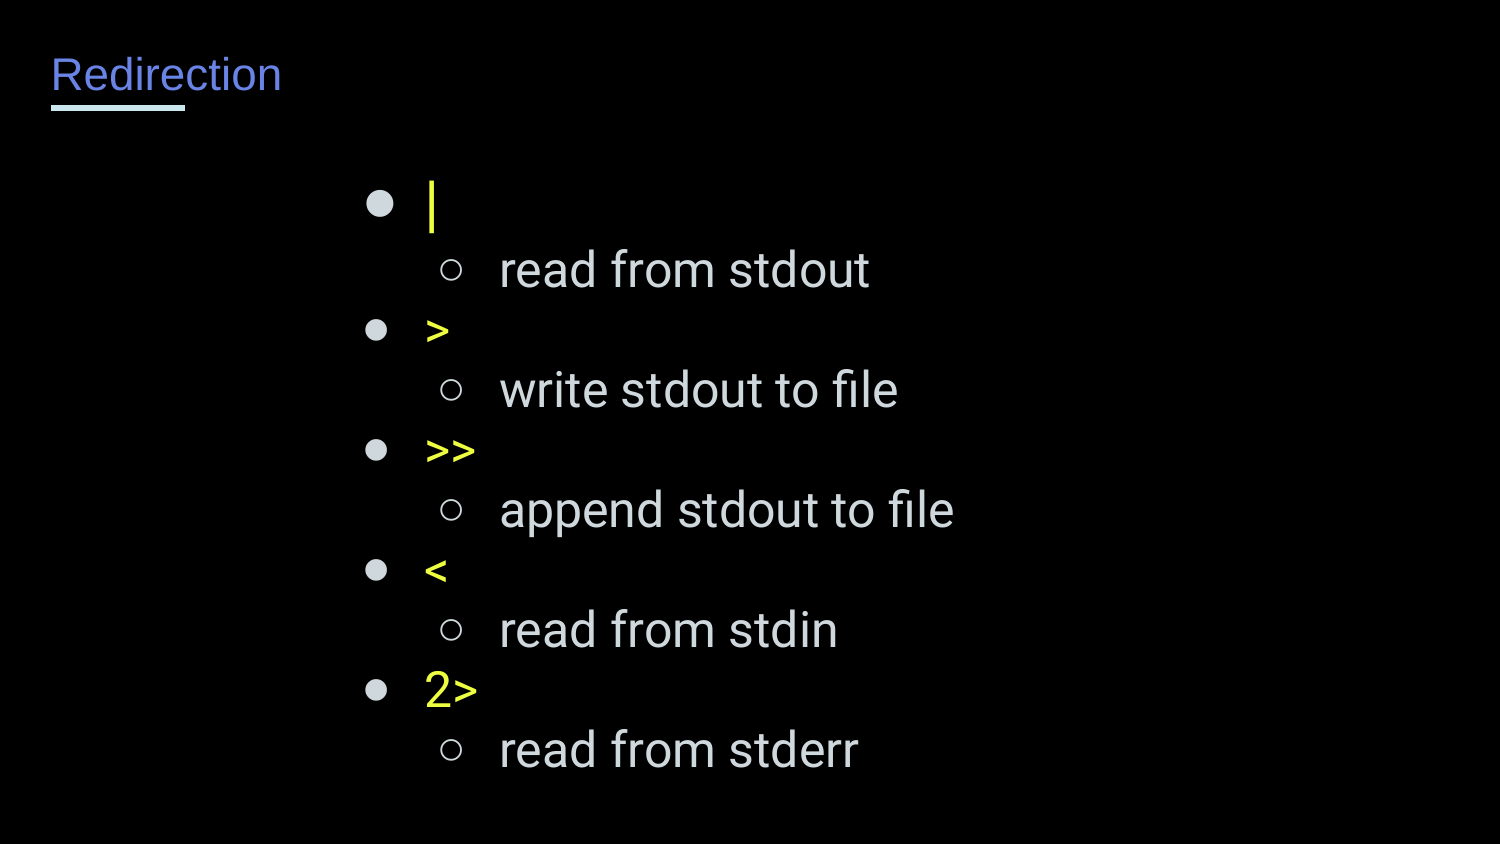

Redirection
|
read from stdout
>
write stdout to file
>>
append stdout to file
<
read from stdin
2>
read from stderr